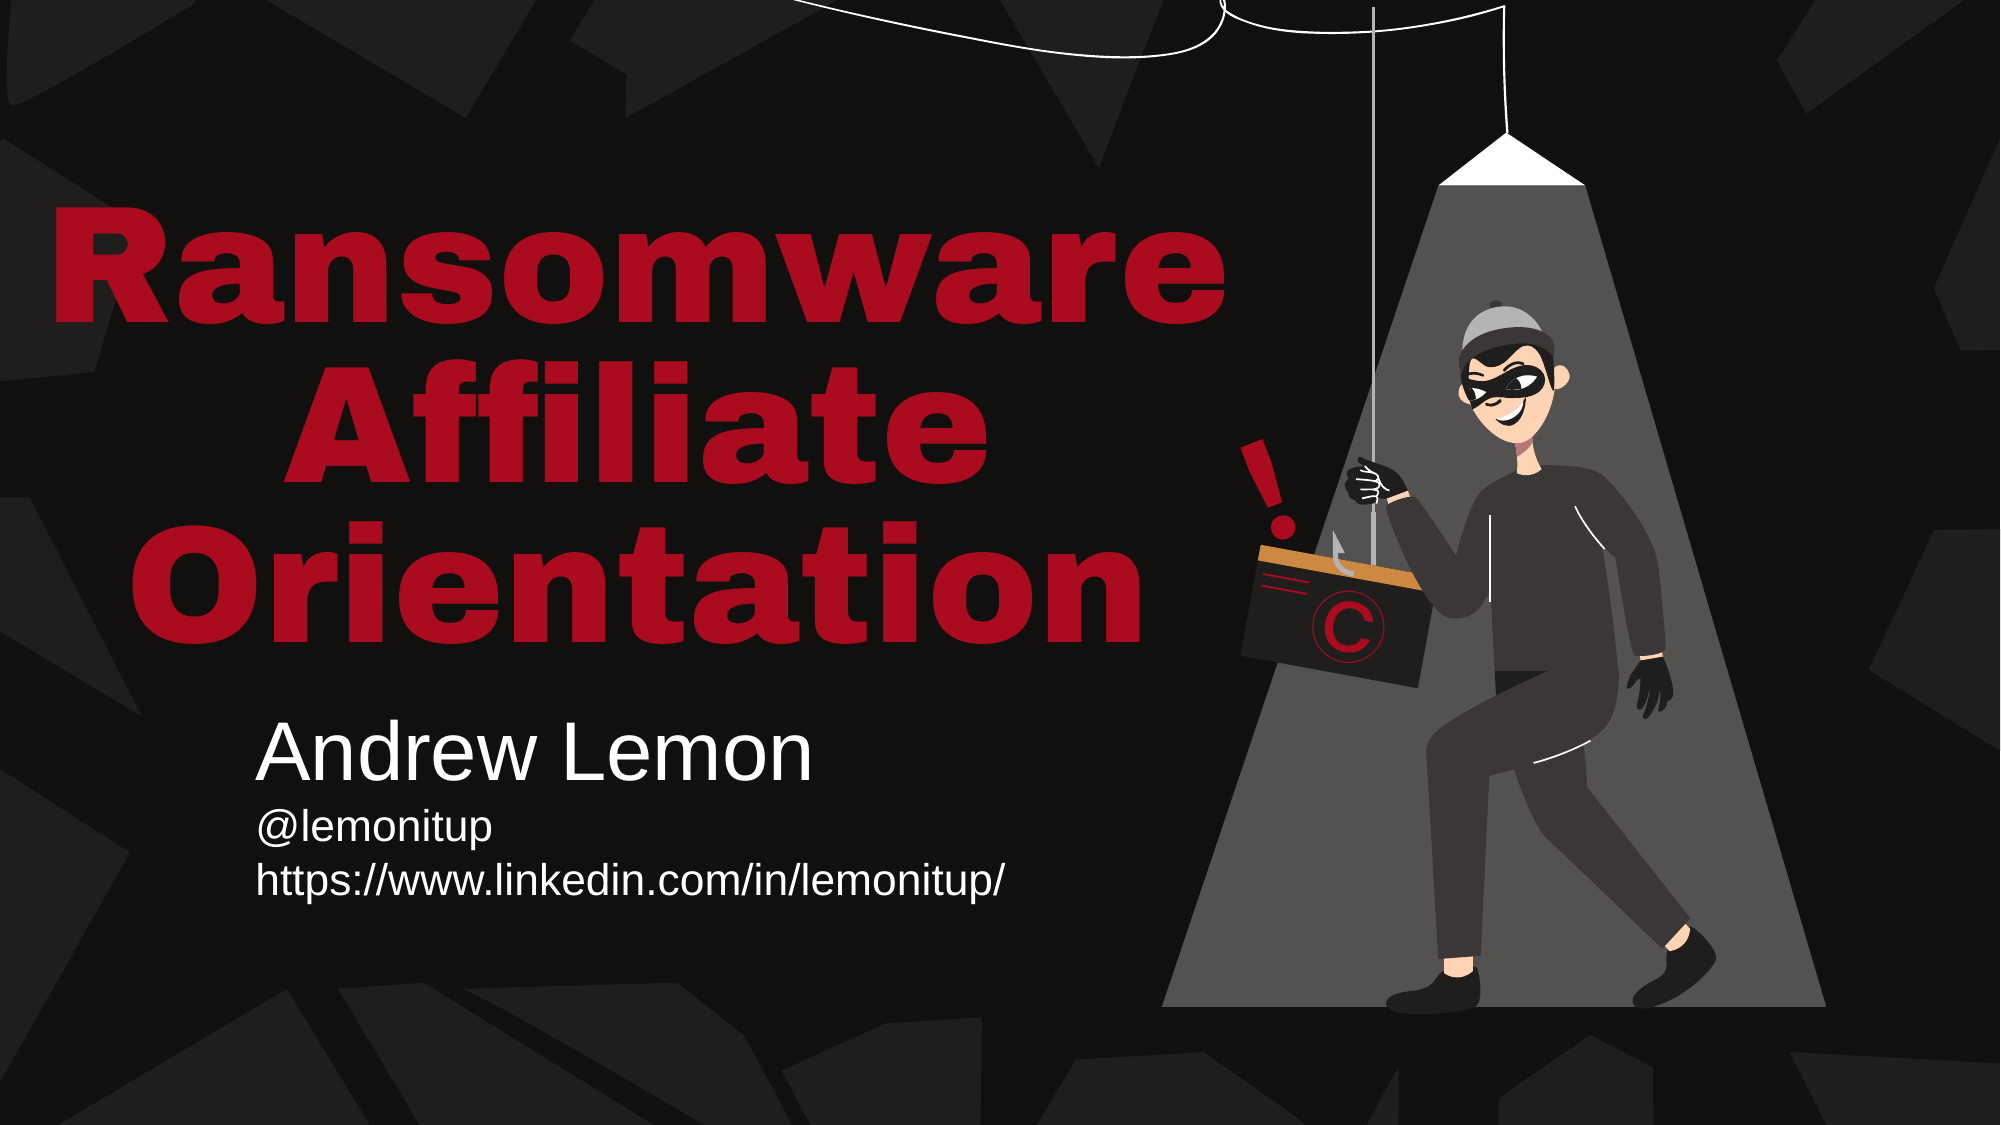

# Ransomware Affiliate Orientation
Andrew Lemon
@lemonitup
https://www.linkedin.com/in/lemonitup/